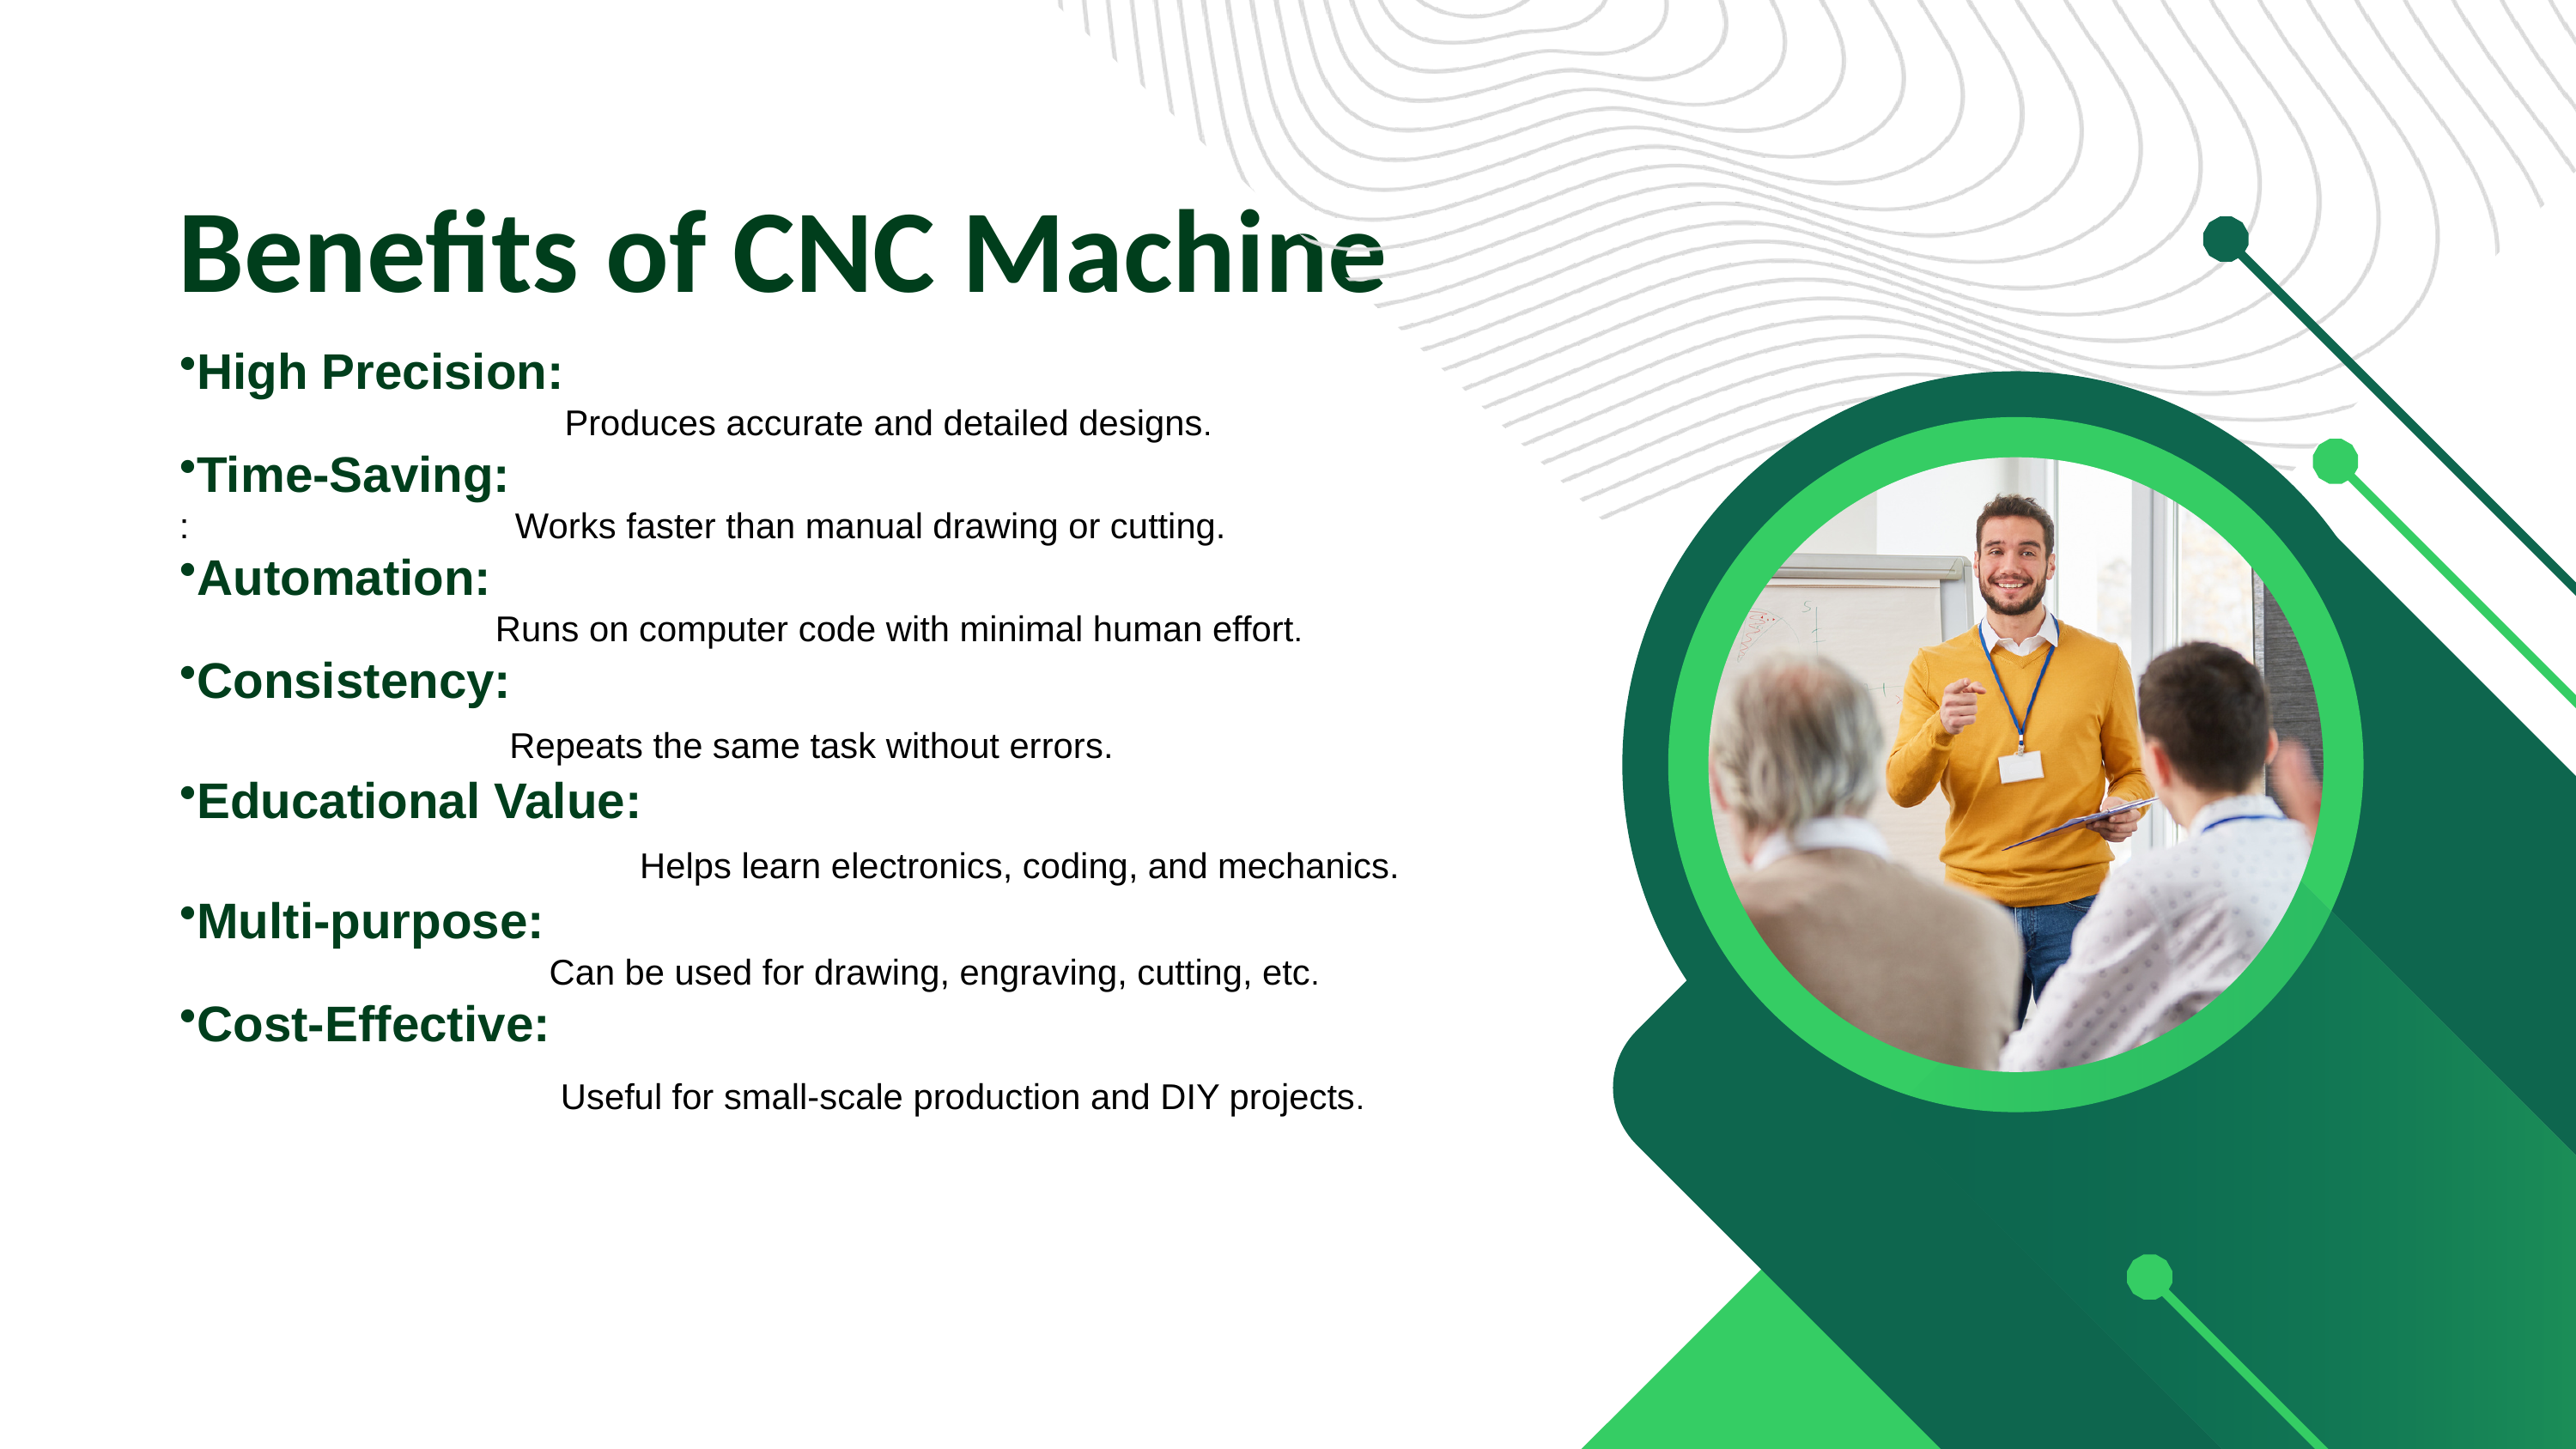

Benefits of CNC Machine

High Precision:
                                       Produces accurate and detailed designs.
Time-Saving:
:                                 Works faster than manual drawing or cutting.
Automation:
                                Runs on computer code with minimal human effort.
Consistency:
                        Repeats the same task without errors.
Educational Value:
                                 Helps learn electronics, coding, and mechanics.
Multi-purpose:
                                         Can be used for drawing, engraving, cutting, etc.
Cost-Effective:
                        Useful for small-scale production and DIY projects.